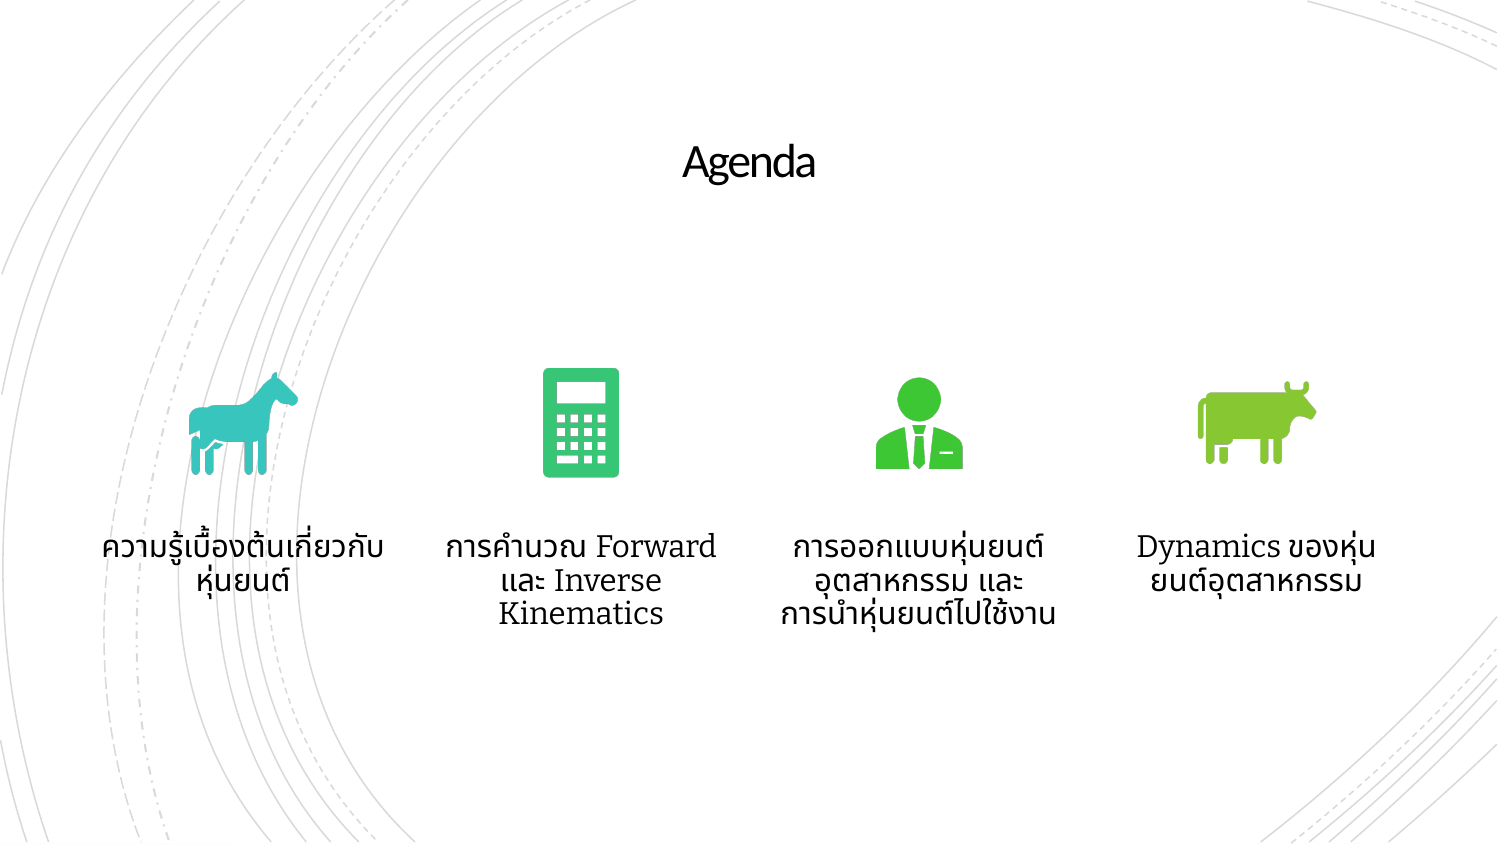

# Agenda
ความรู้เบื้องต้นเกี่ยวกับหุ่นยนต์
การคำนวณ Forward และ Inverse Kinematics
การออกแบบหุ่นยนต์อุตสาหกรรม และการนำหุ่นยนต์ไปใช้งาน
Dynamics ของหุ่นยนต์อุตสาหกรรม